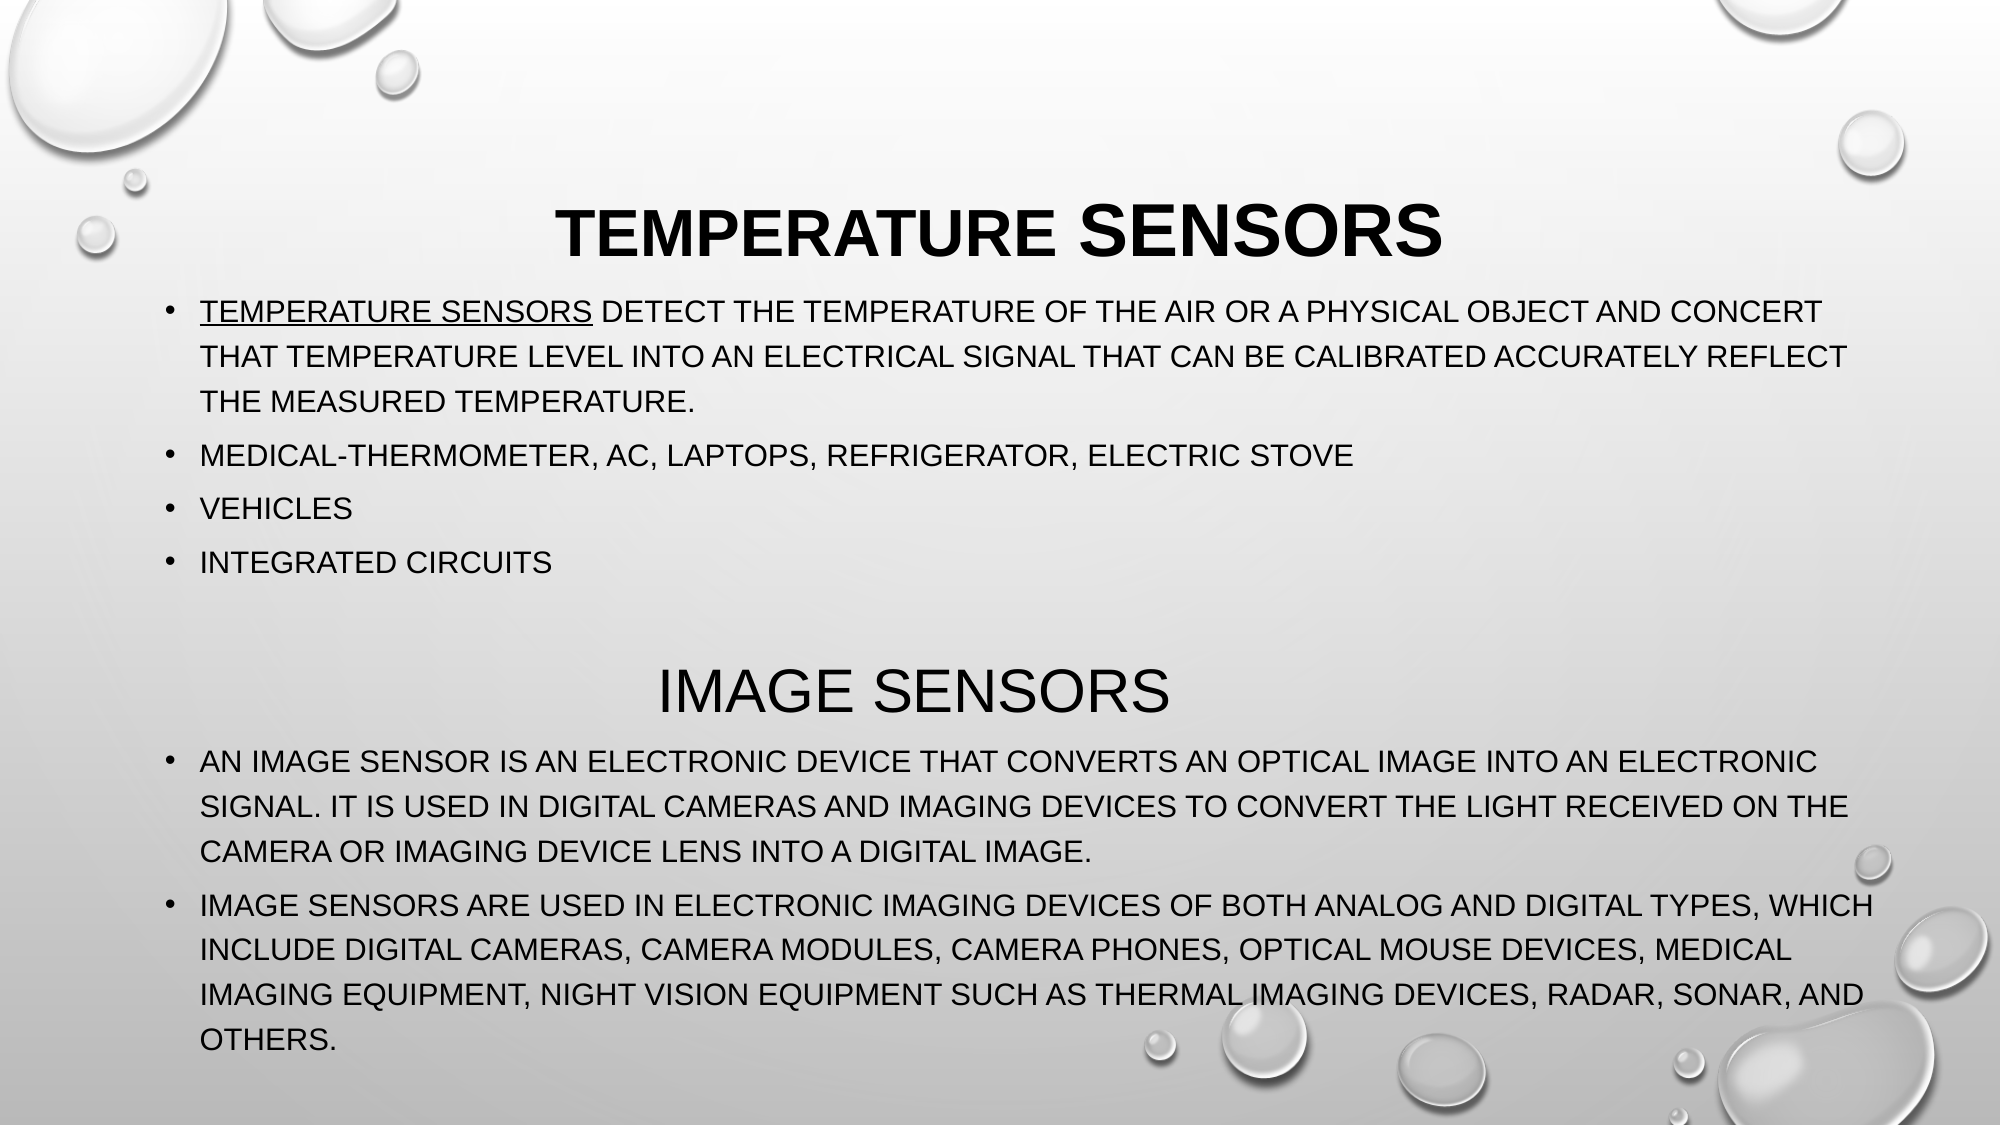

# Temperature sensors

Temperature sensors detect the temperature of the air or a physical object and concert that temperature level into an electrical signal that can be calibrated accurately reflect the measured temperature.
Medical-thermometer, AC, laptops, refrigerator, electric stove
Vehicles
Integrated circuits

                             IMAGE SENSORS
An image sensor is an electronic device that converts an optical image into an electronic signal. It is used in digital cameras and imaging devices to convert the light received on the camera or imaging device lens into a digital image.
Image sensors are used in electronic imaging devices of both analog and digital types, which include digital cameras, camera modules, camera phones, optical mouse devices, medical imaging equipment, night vision equipment such as thermal imaging devices, radar, sonar, and others.